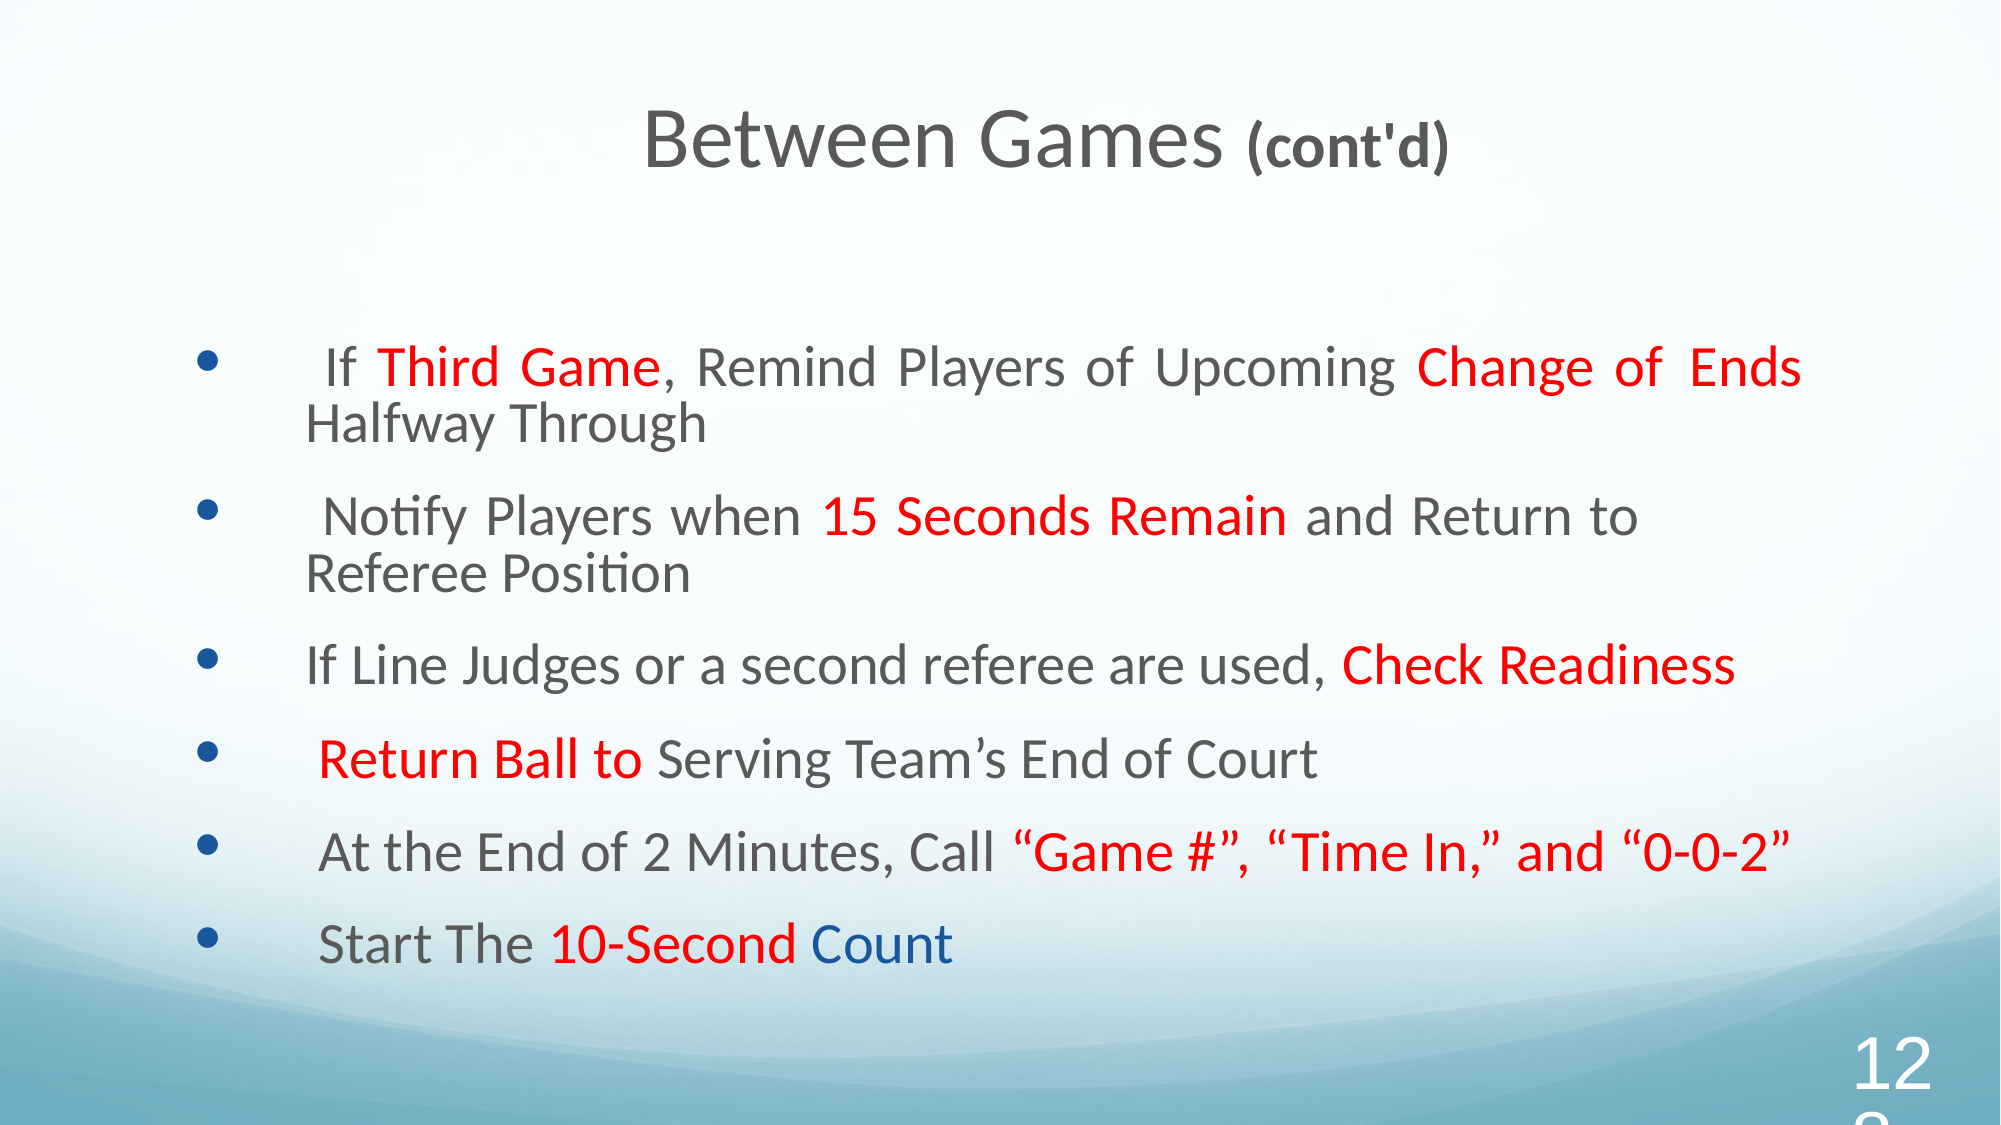

Between Games (cont'd)

 If Third Game, Remind Players of Upcoming Change of 	Ends Halfway Through
 Notify Players when 15 Seconds Remain and Return to    	Referee Position
If Line Judges or a second referee are used, Check Readiness
 Return Ball to Serving Team’s End of Court
 At the End of 2 Minutes, Call “Game #”, “Time In,” and “0-0-2”
 Start The 10-Second Count
128